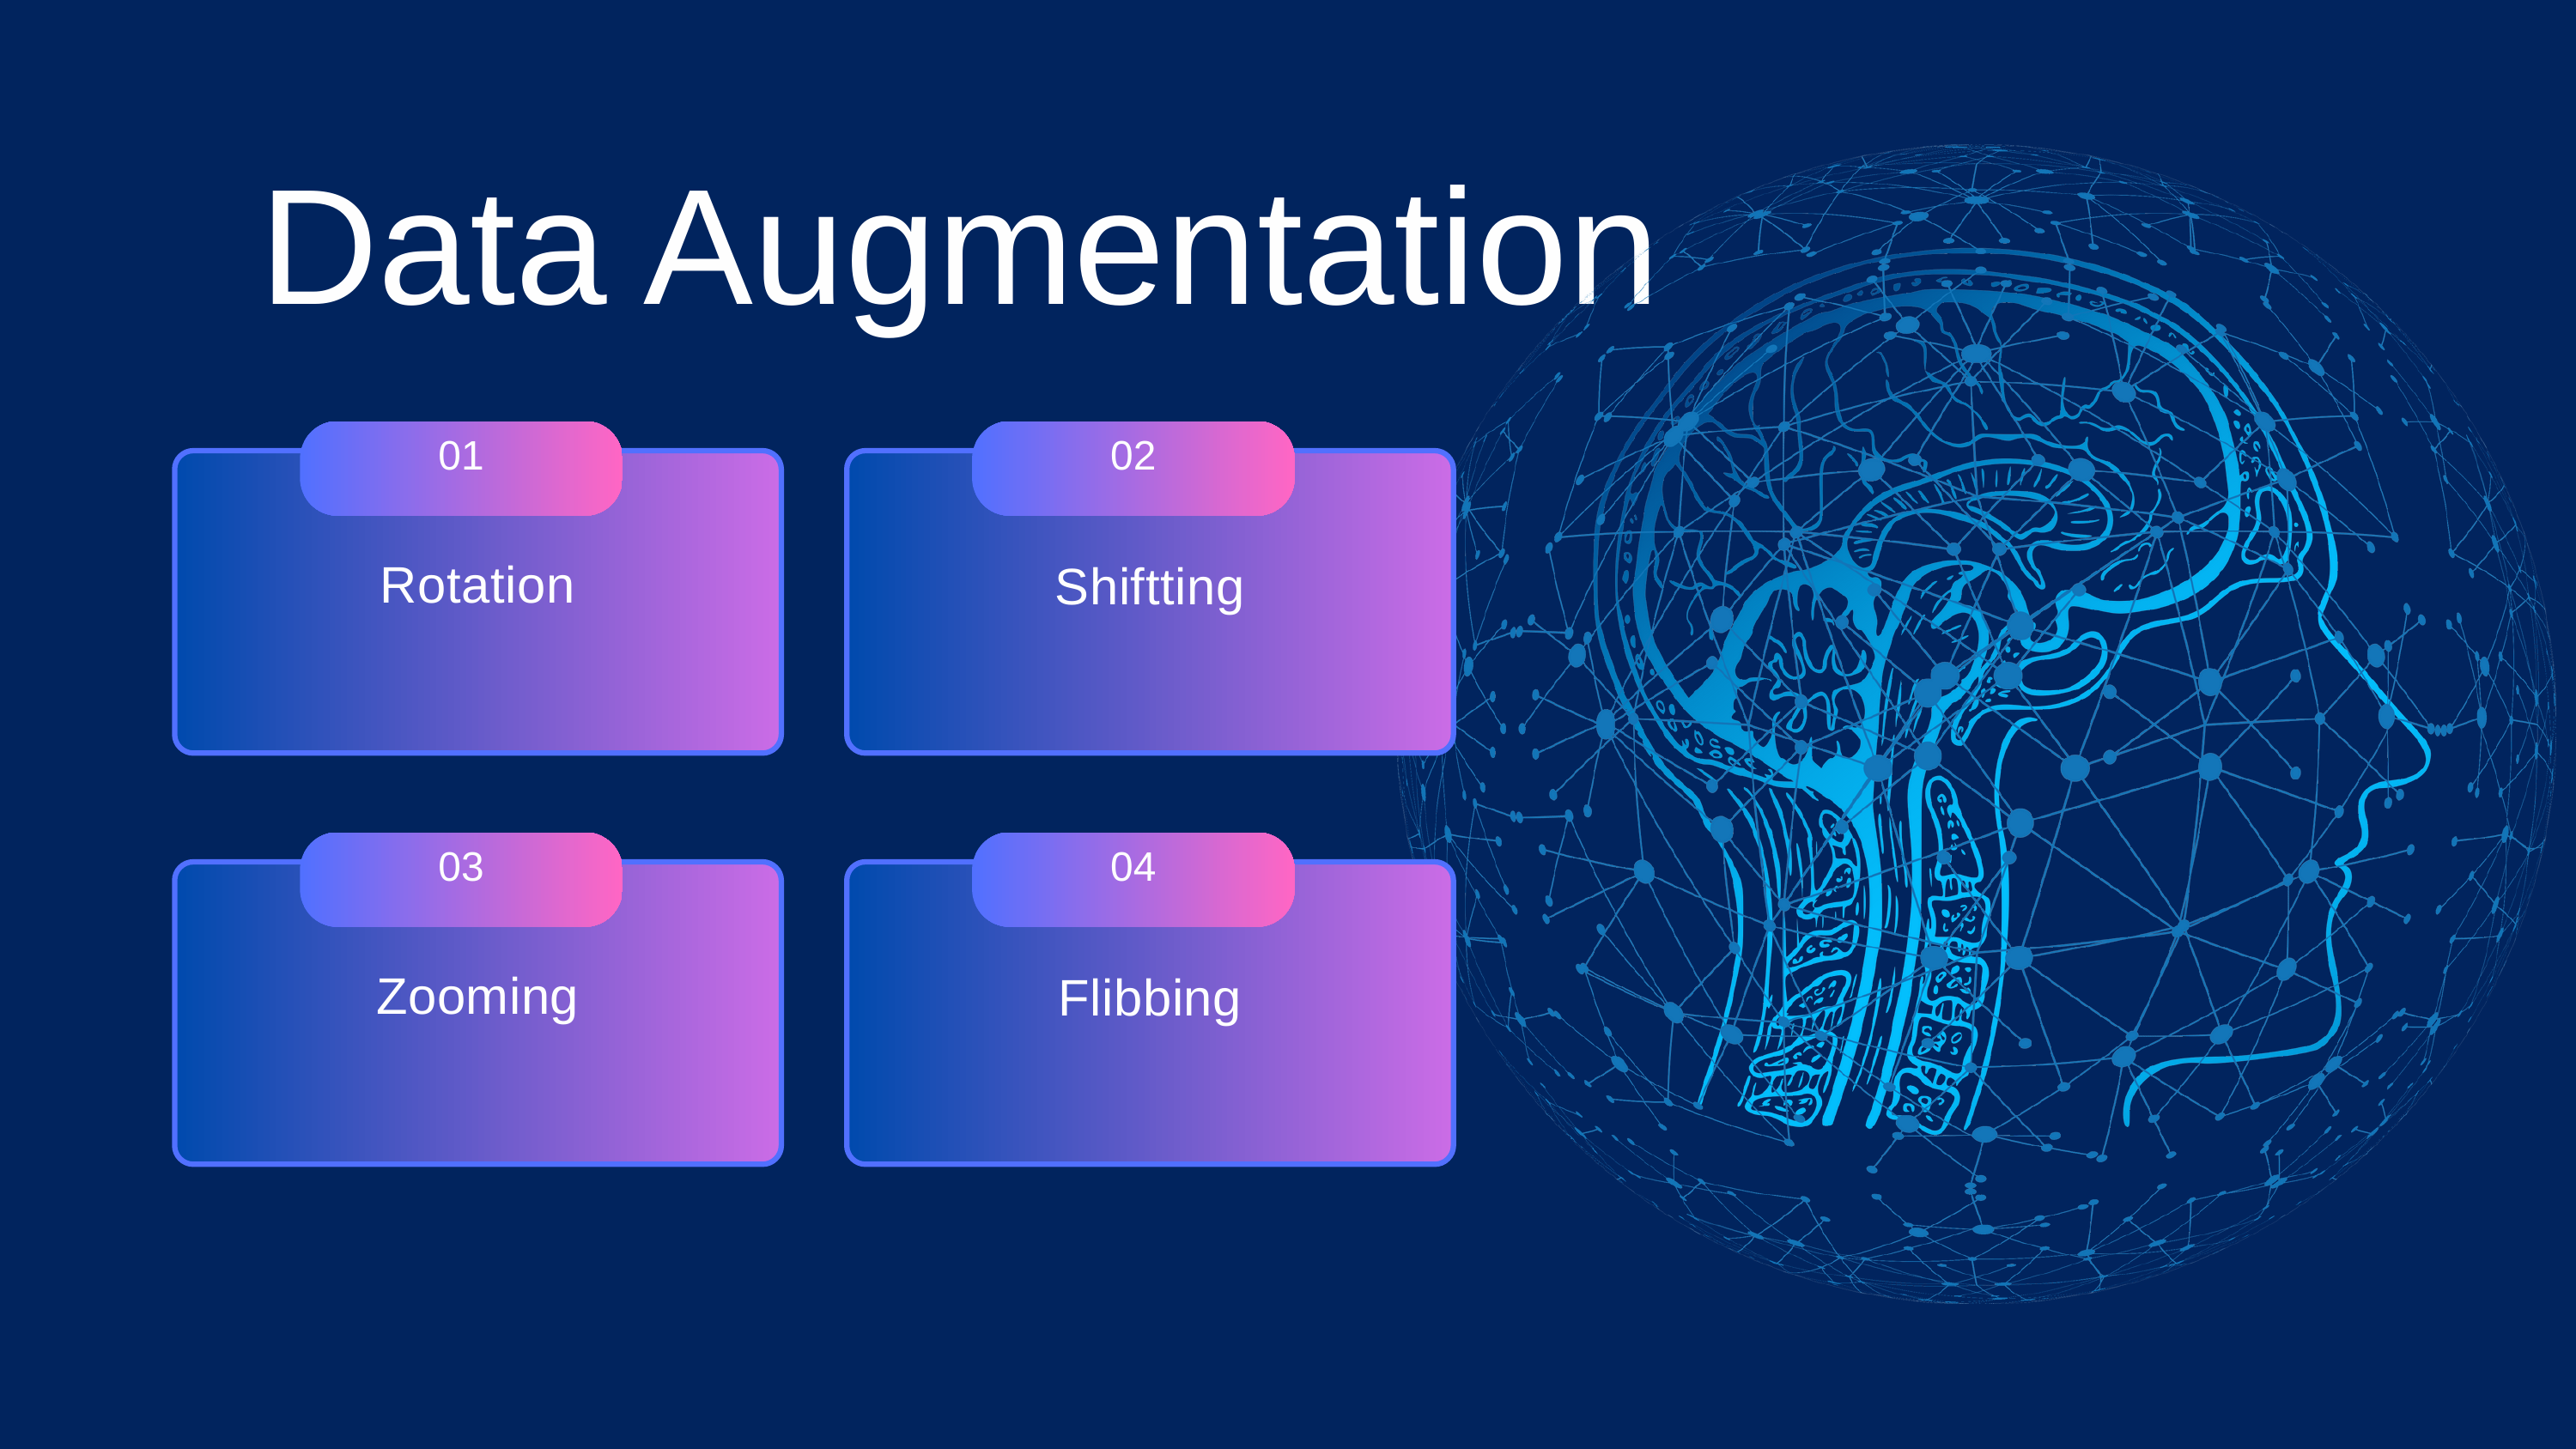

Data Augmentation

01

02

Rotation
Shiftting

03

04

Zooming
Flibbing